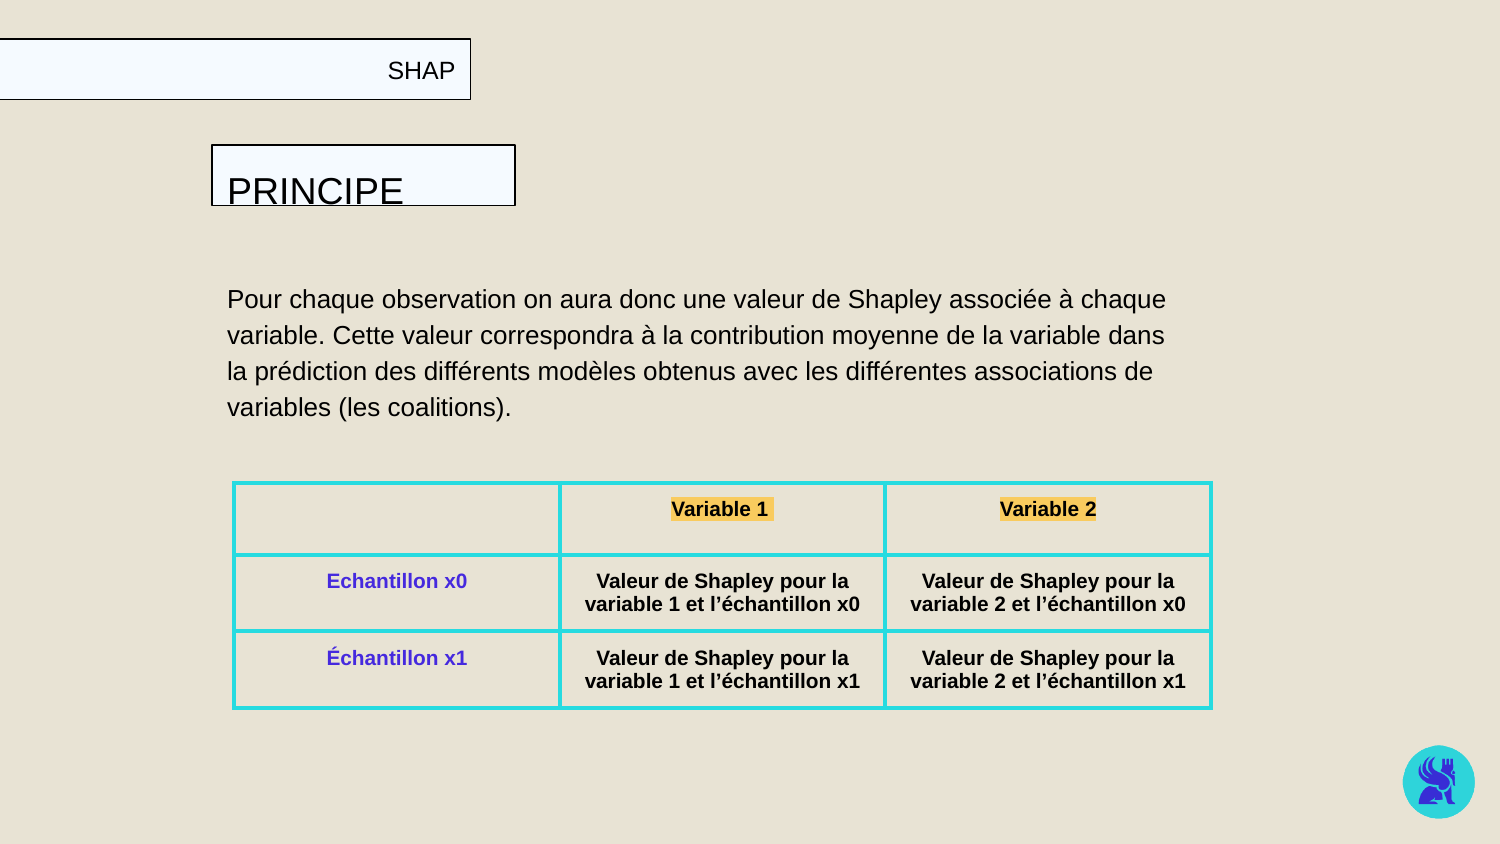

# SHAP
PRINCIPE
Pour chaque observation on aura donc une valeur de Shapley associée à chaque variable. Cette valeur correspondra à la contribution moyenne de la variable dans la prédiction des différents modèles obtenus avec les différentes associations de variables (les coalitions).
|  | Variable 1 | Variable 2 |
| --- | --- | --- |
| Echantillon x0 | Valeur de Shapley pour la variable 1 et l’échantillon x0 | Valeur de Shapley pour la variable 2 et l’échantillon x0 |
| Échantillon x1 | Valeur de Shapley pour la variable 1 et l’échantillon x1 | Valeur de Shapley pour la variable 2 et l’échantillon x1 |